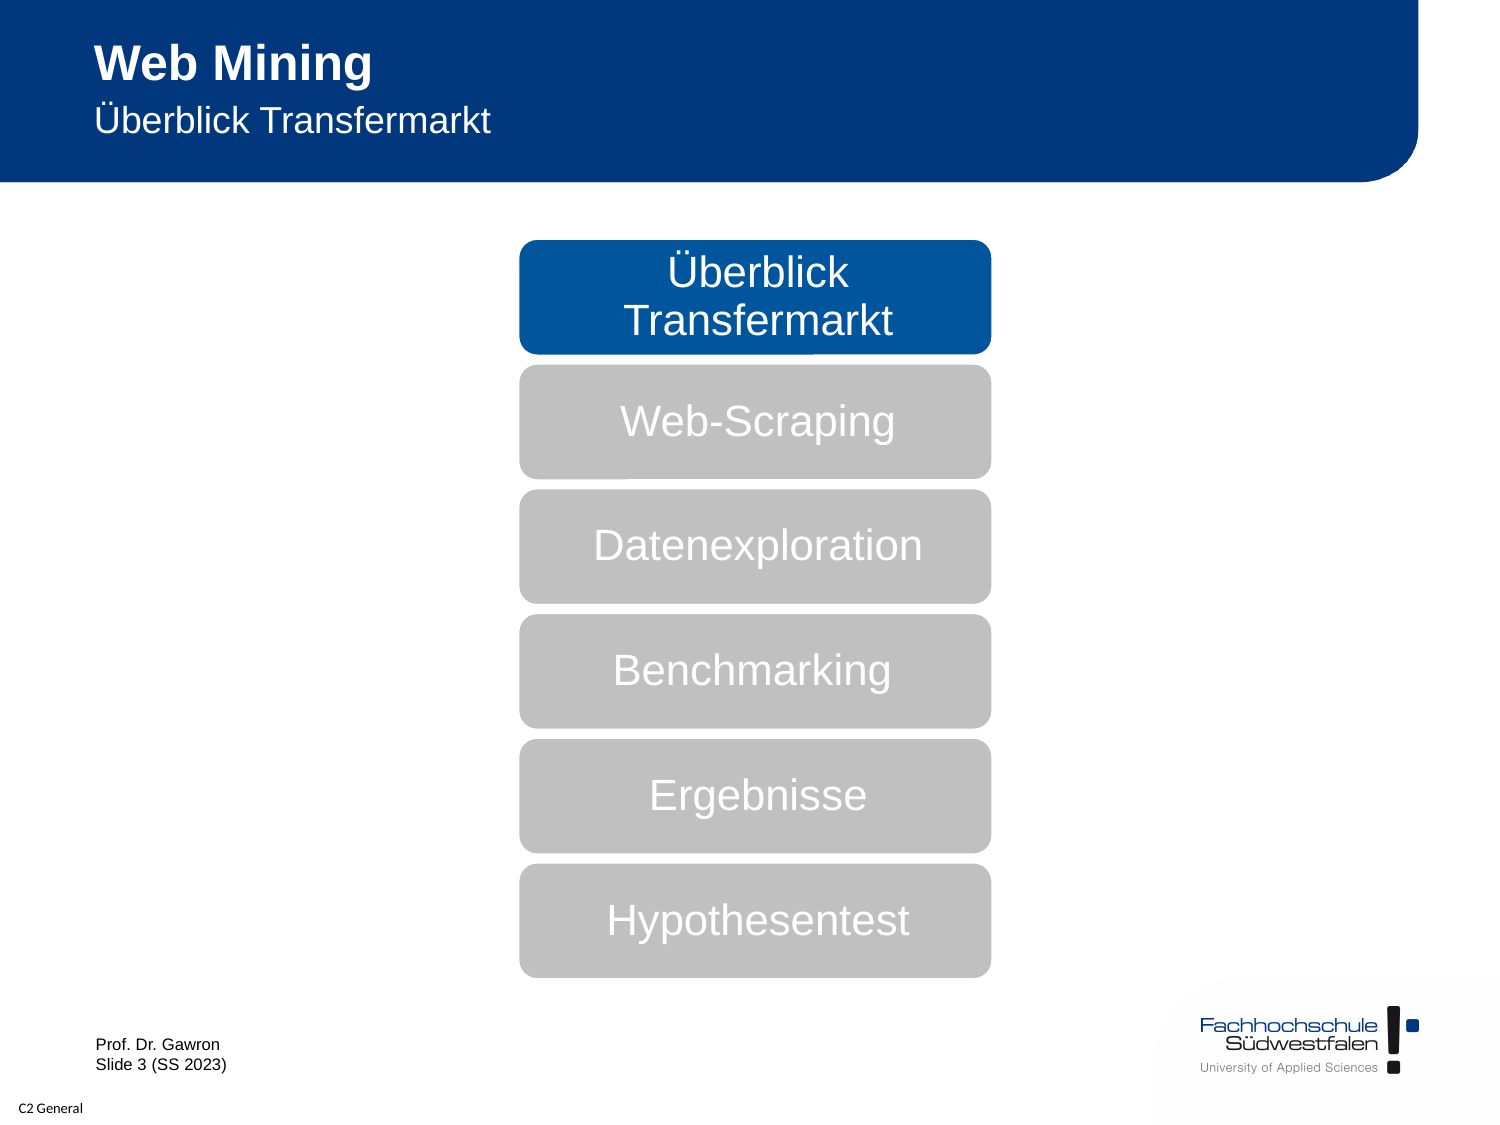

# Web Mining
Überblick Transfermarkt
Überblick Transfermarkt
Web-Scraping
Datenexploration
Benchmarking
Ergebnisse
Hypothesentest